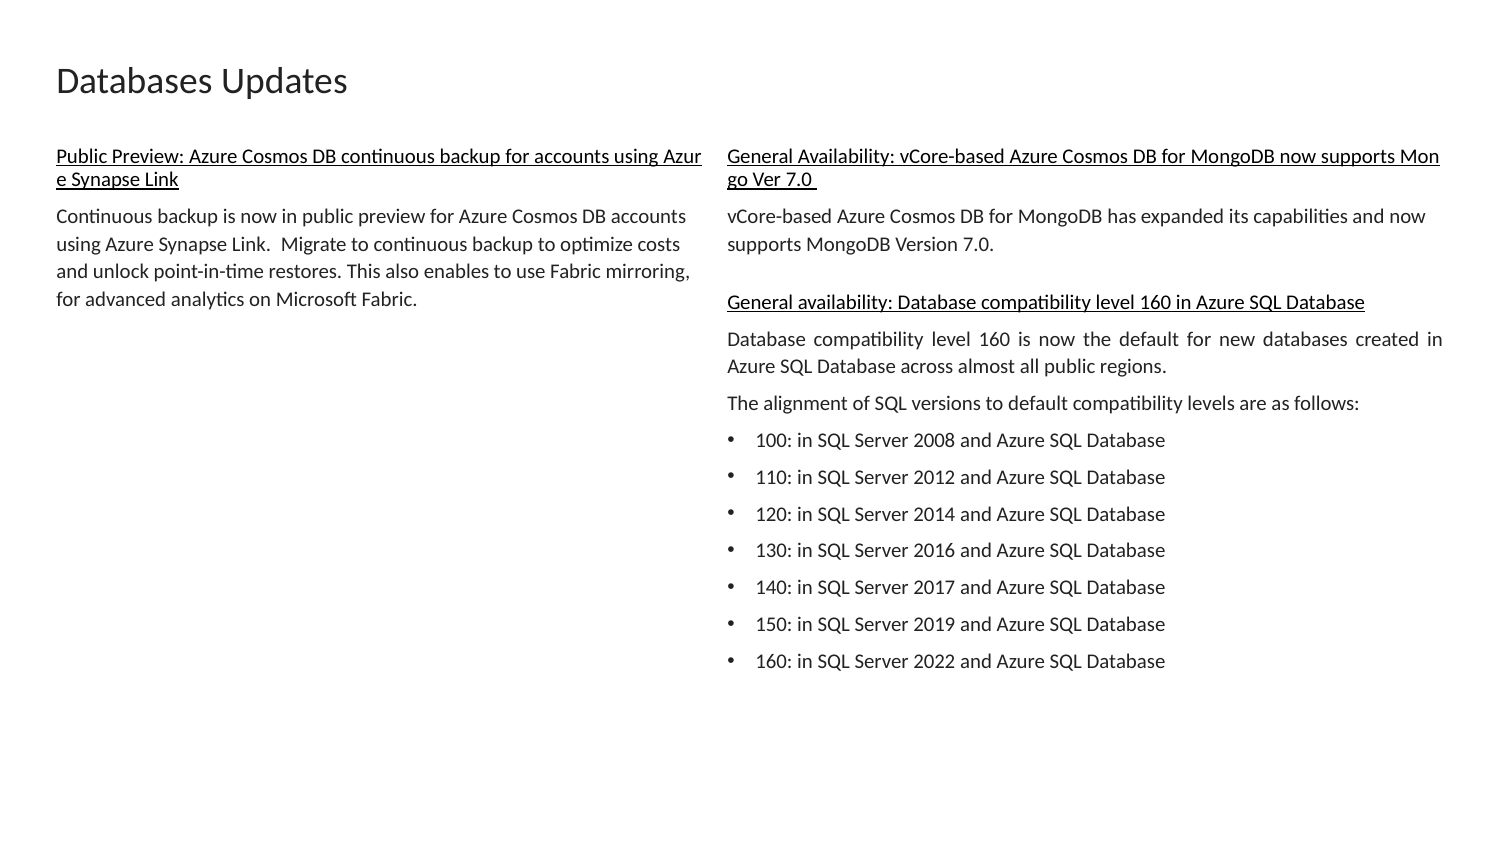

# Databases Updates
Public Preview: Azure Cosmos DB continuous backup for accounts using Azure Synapse Link
Continuous backup is now in public preview for Azure Cosmos DB accounts using Azure Synapse Link.  Migrate to continuous backup to optimize costs and unlock point-in-time restores. This also enables to use Fabric mirroring, for advanced analytics on Microsoft Fabric.
General Availability: vCore-based Azure Cosmos DB for MongoDB now supports Mongo Ver 7.0
vCore-based Azure Cosmos DB for MongoDB has expanded its capabilities and now supports MongoDB Version 7.0.
General availability: Database compatibility level 160 in Azure SQL Database
Database compatibility level 160 is now the default for new databases created in Azure SQL Database across almost all public regions.
The alignment of SQL versions to default compatibility levels are as follows:
100: in SQL Server 2008 and Azure SQL Database
110: in SQL Server 2012 and Azure SQL Database
120: in SQL Server 2014 and Azure SQL Database
130: in SQL Server 2016 and Azure SQL Database
140: in SQL Server 2017 and Azure SQL Database
150: in SQL Server 2019 and Azure SQL Database
160: in SQL Server 2022 and Azure SQL Database